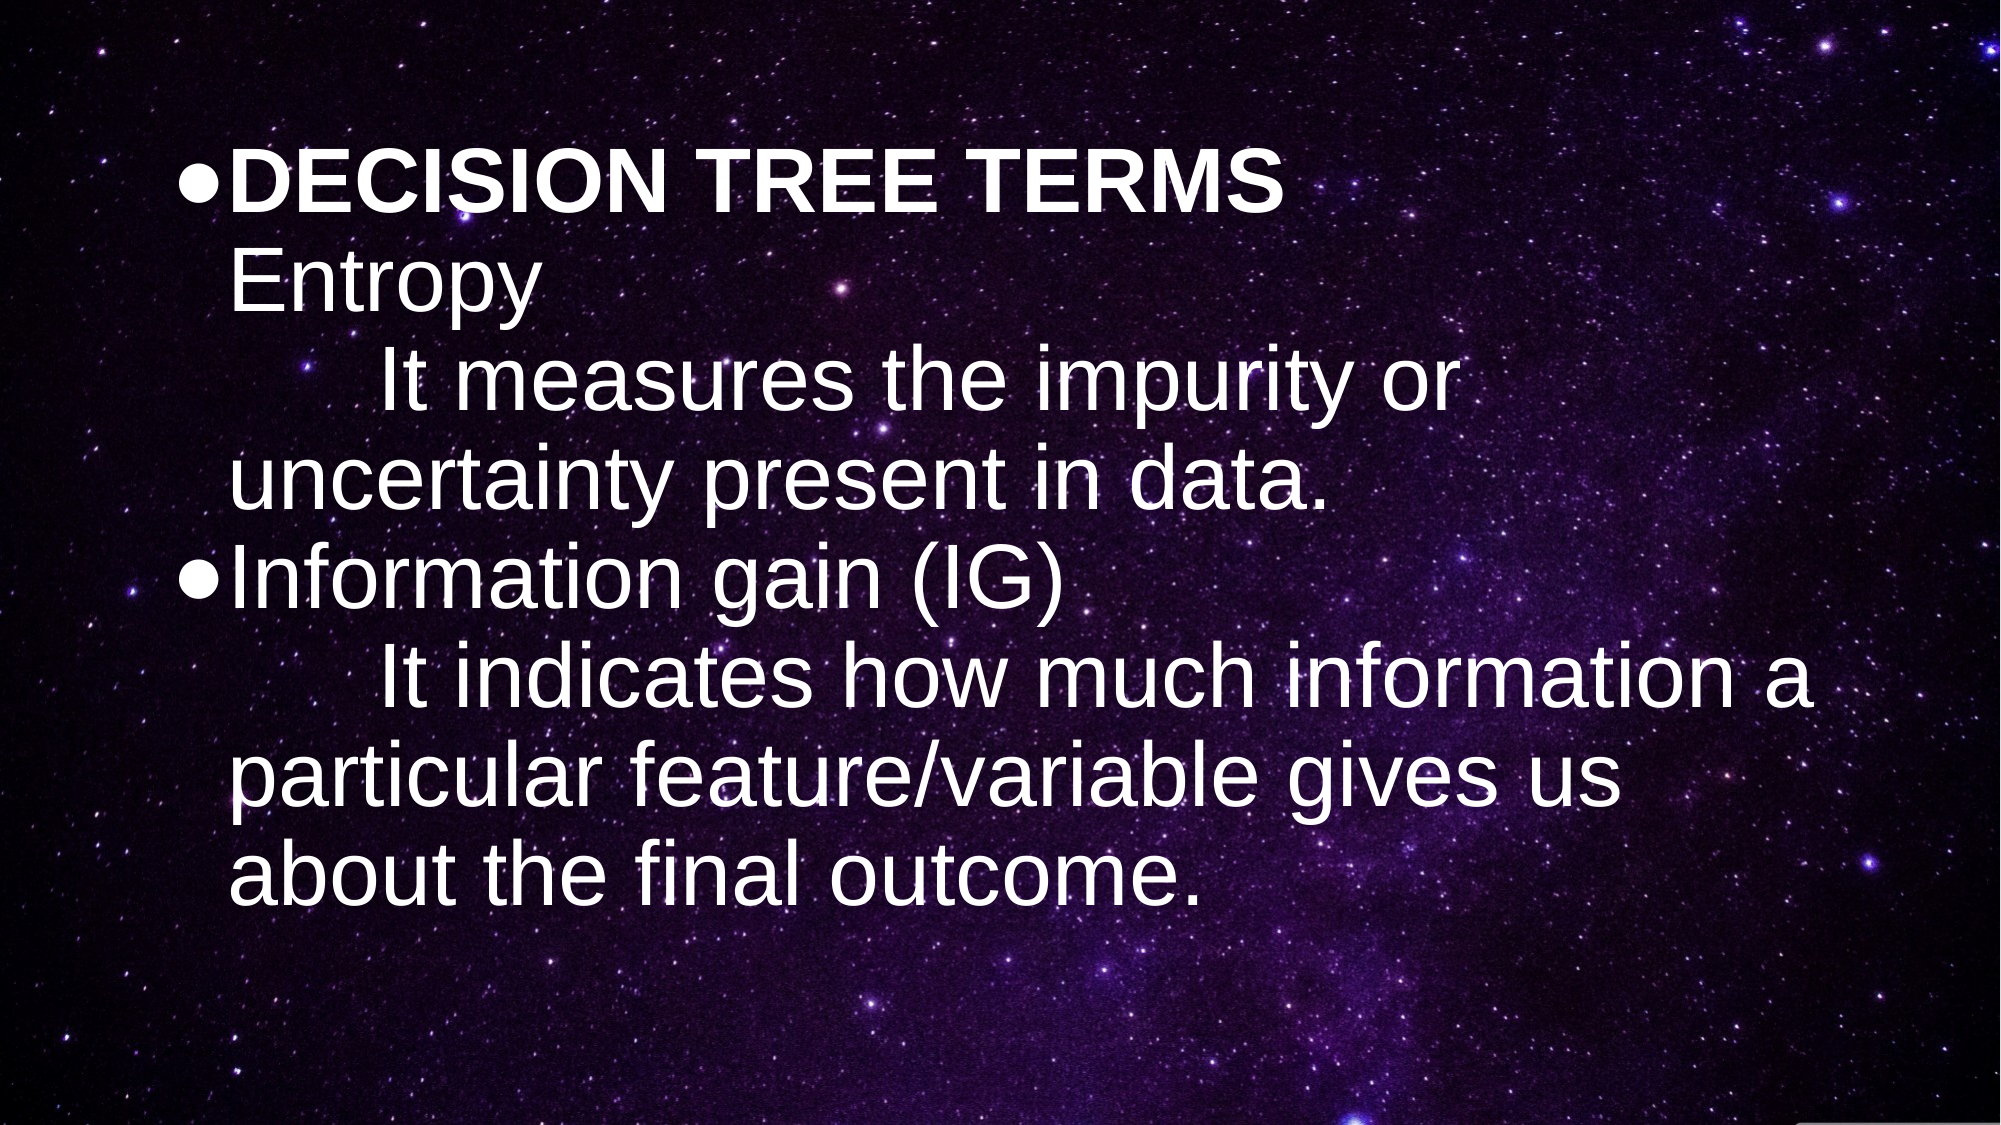

# DECISION TREE TERMS Entropy It measures the impurity or uncertainty present in data.
Information gain (IG)
	It indicates how much information a particular feature/variable gives us about the final outcome.